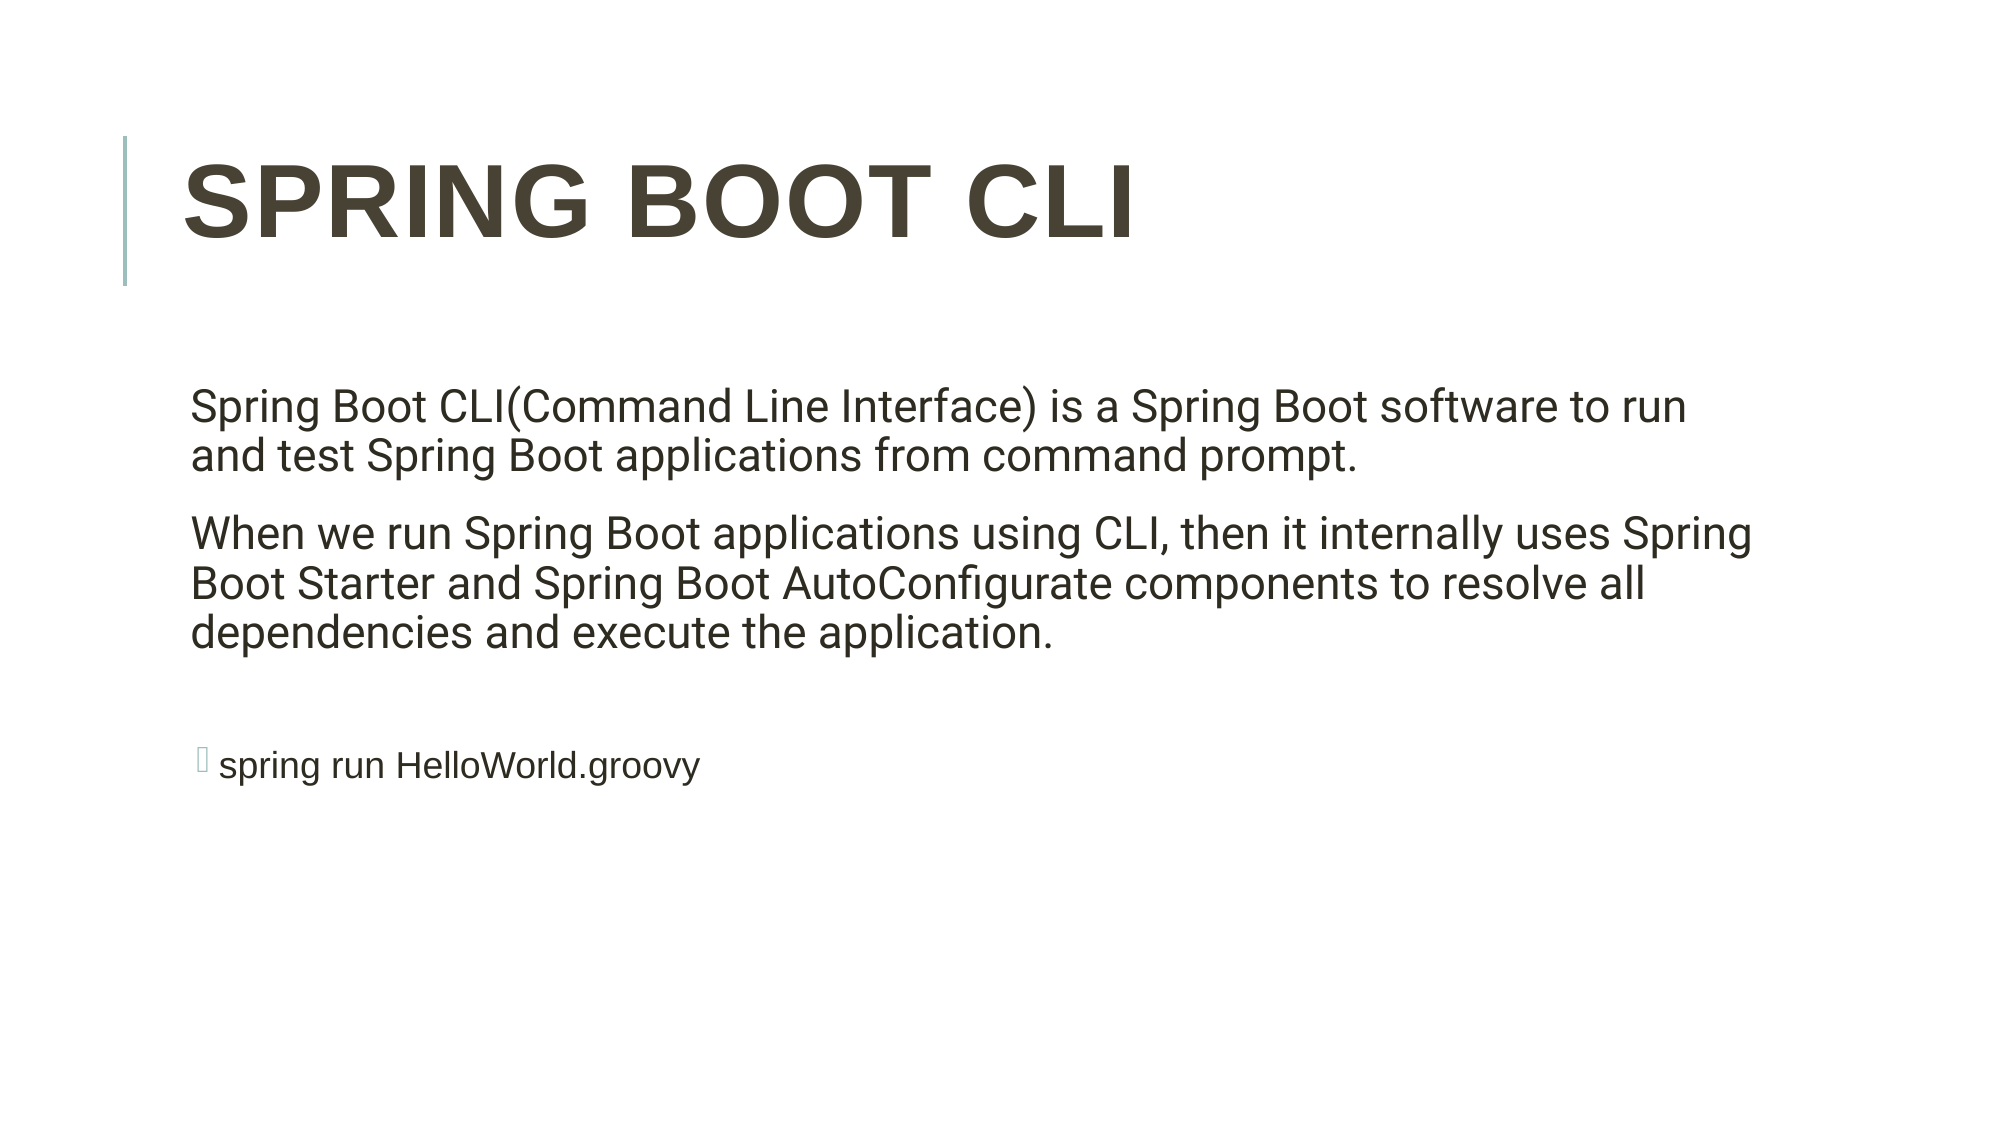

# Spring Boot CLI
Spring Boot CLI(Command Line Interface) is a Spring Boot software to run and test Spring Boot applications from command prompt.
When we run Spring Boot applications using CLI, then it internally uses Spring Boot Starter and Spring Boot AutoConfigurate components to resolve all dependencies and execute the application.

spring run HelloWorld.groovy